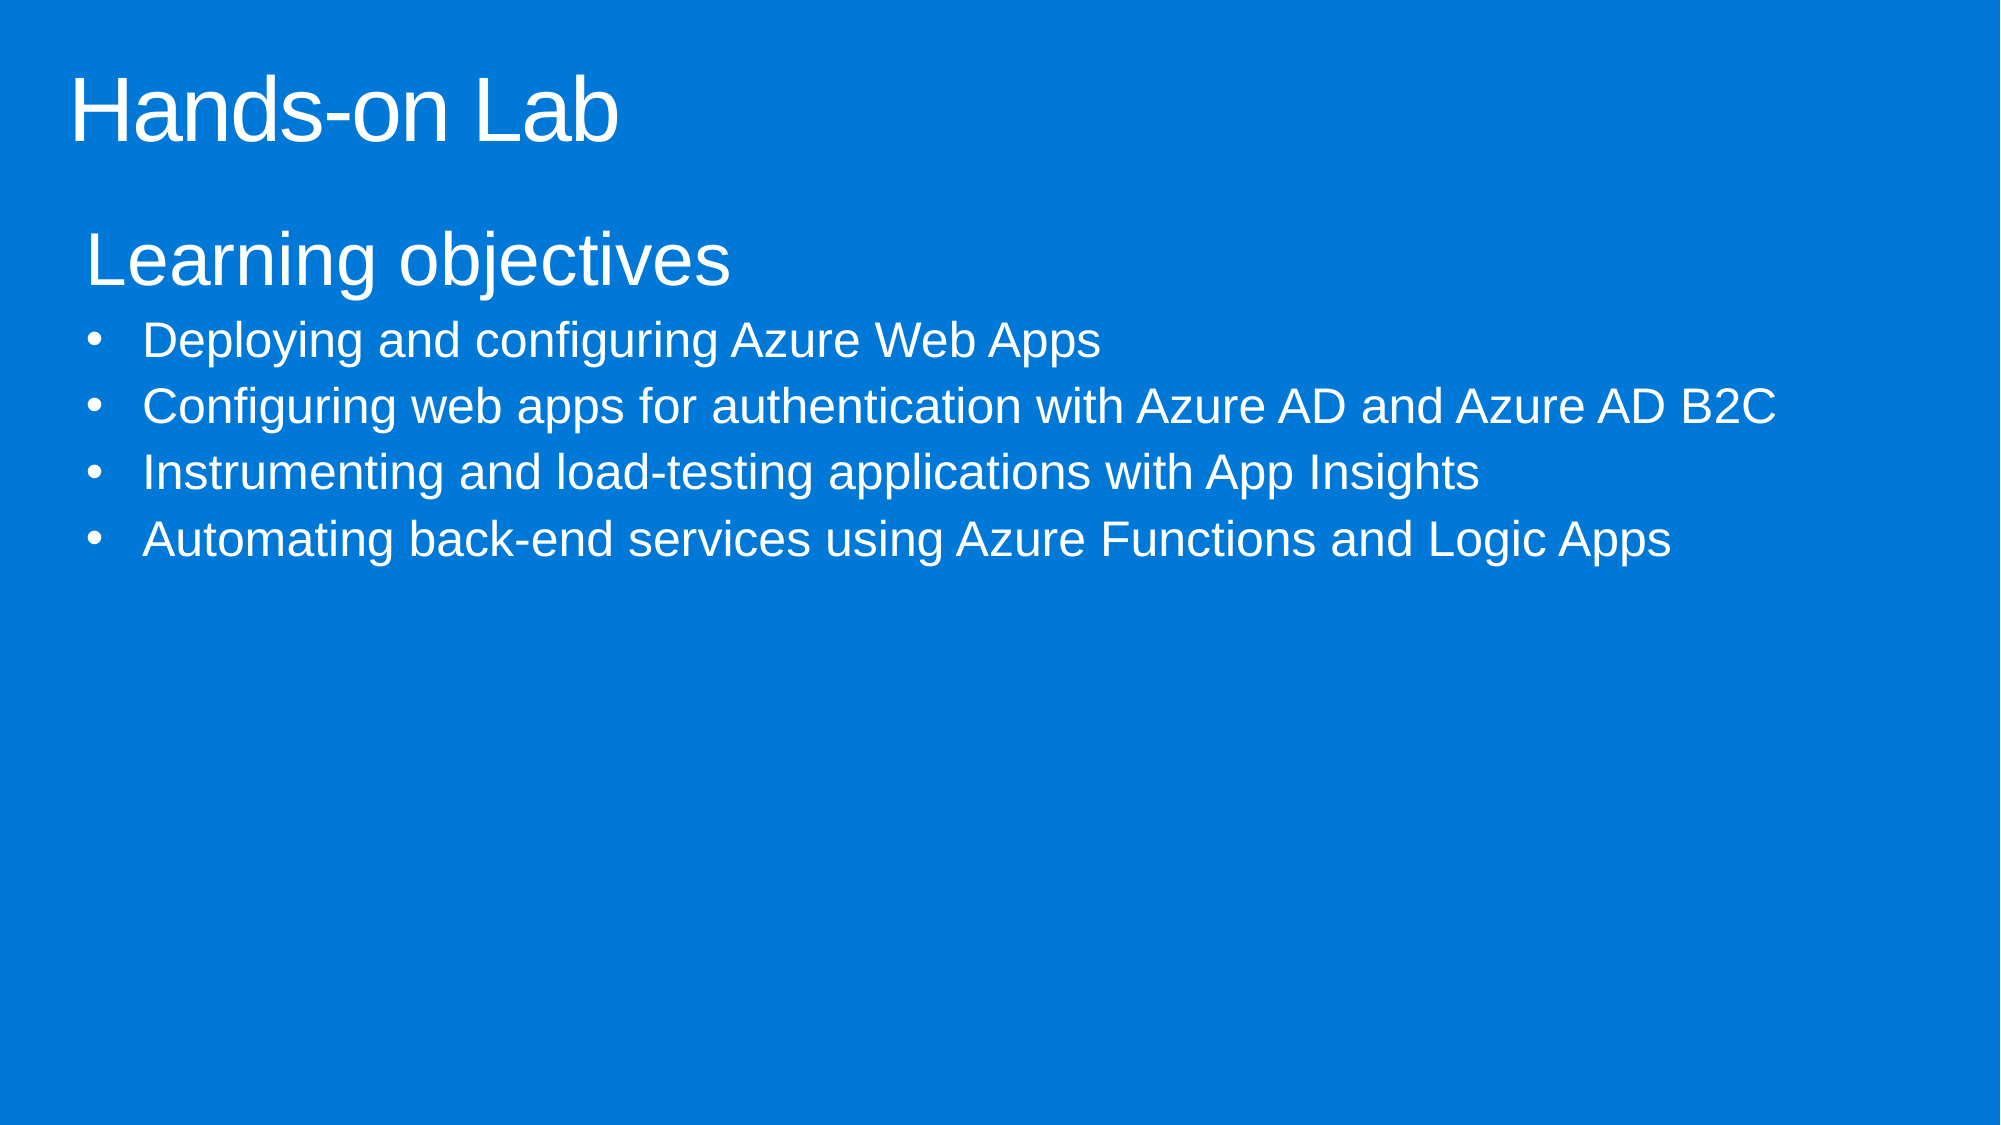

# Hands-on Lab
Learning objectives
Deploying and configuring Azure Web Apps
Configuring web apps for authentication with Azure AD and Azure AD B2C
Instrumenting and load-testing applications with App Insights
Automating back-end services using Azure Functions and Logic Apps